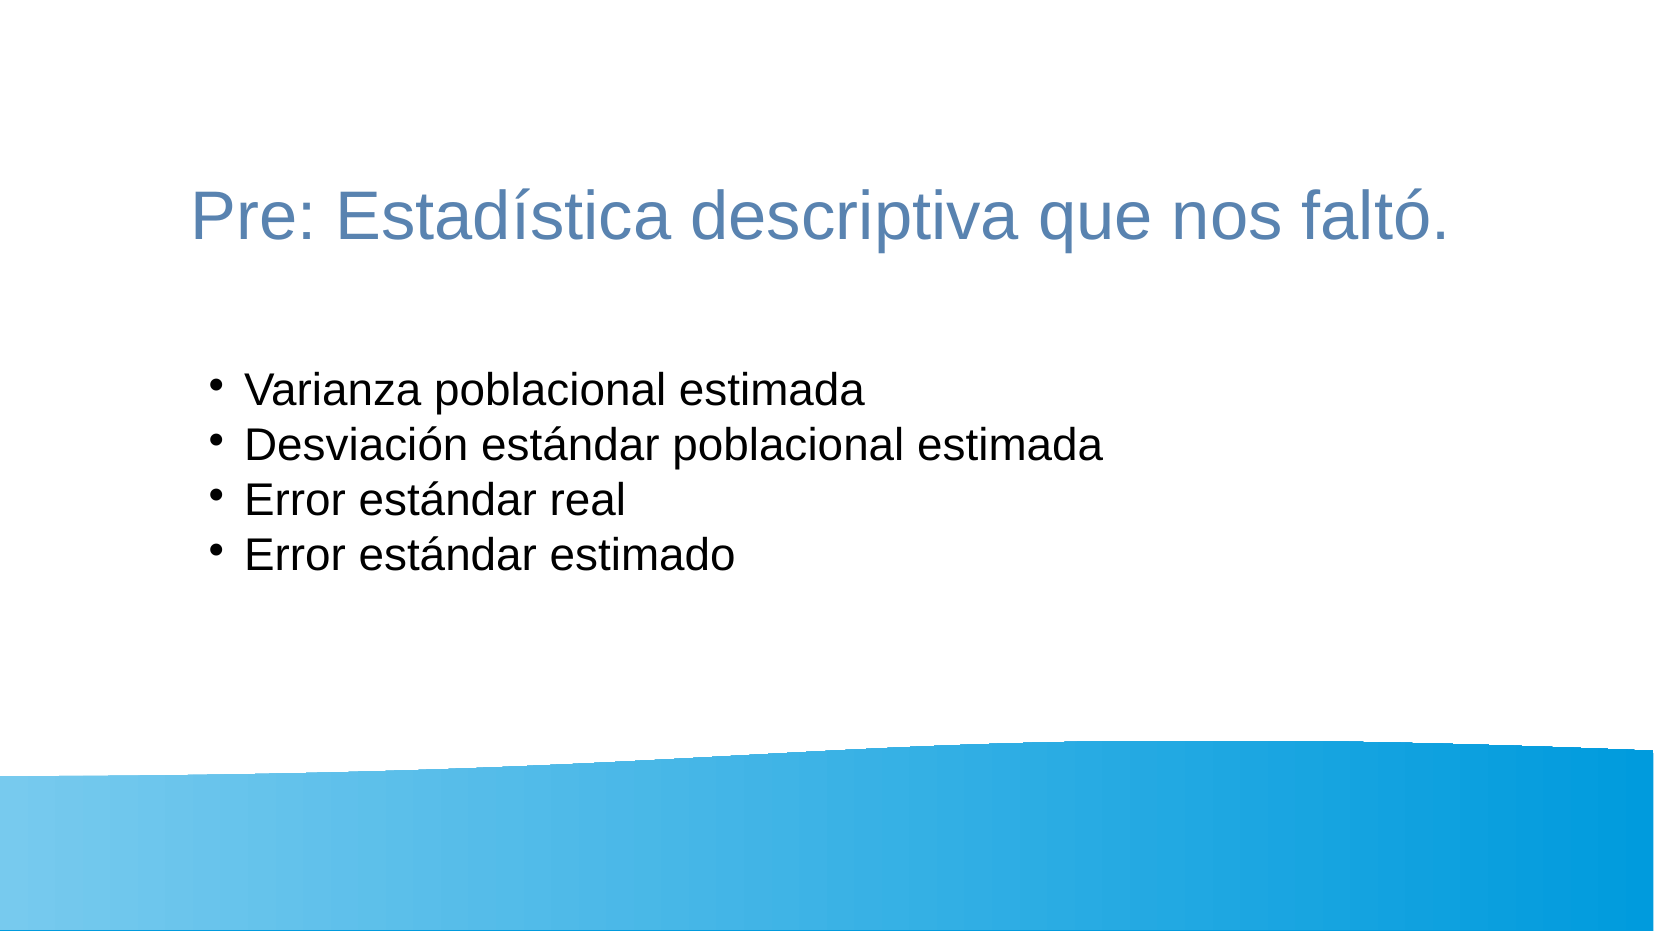

# Pre: Estadística descriptiva que nos faltó.
Varianza poblacional estimada
Desviación estándar poblacional estimada
Error estándar real
Error estándar estimado